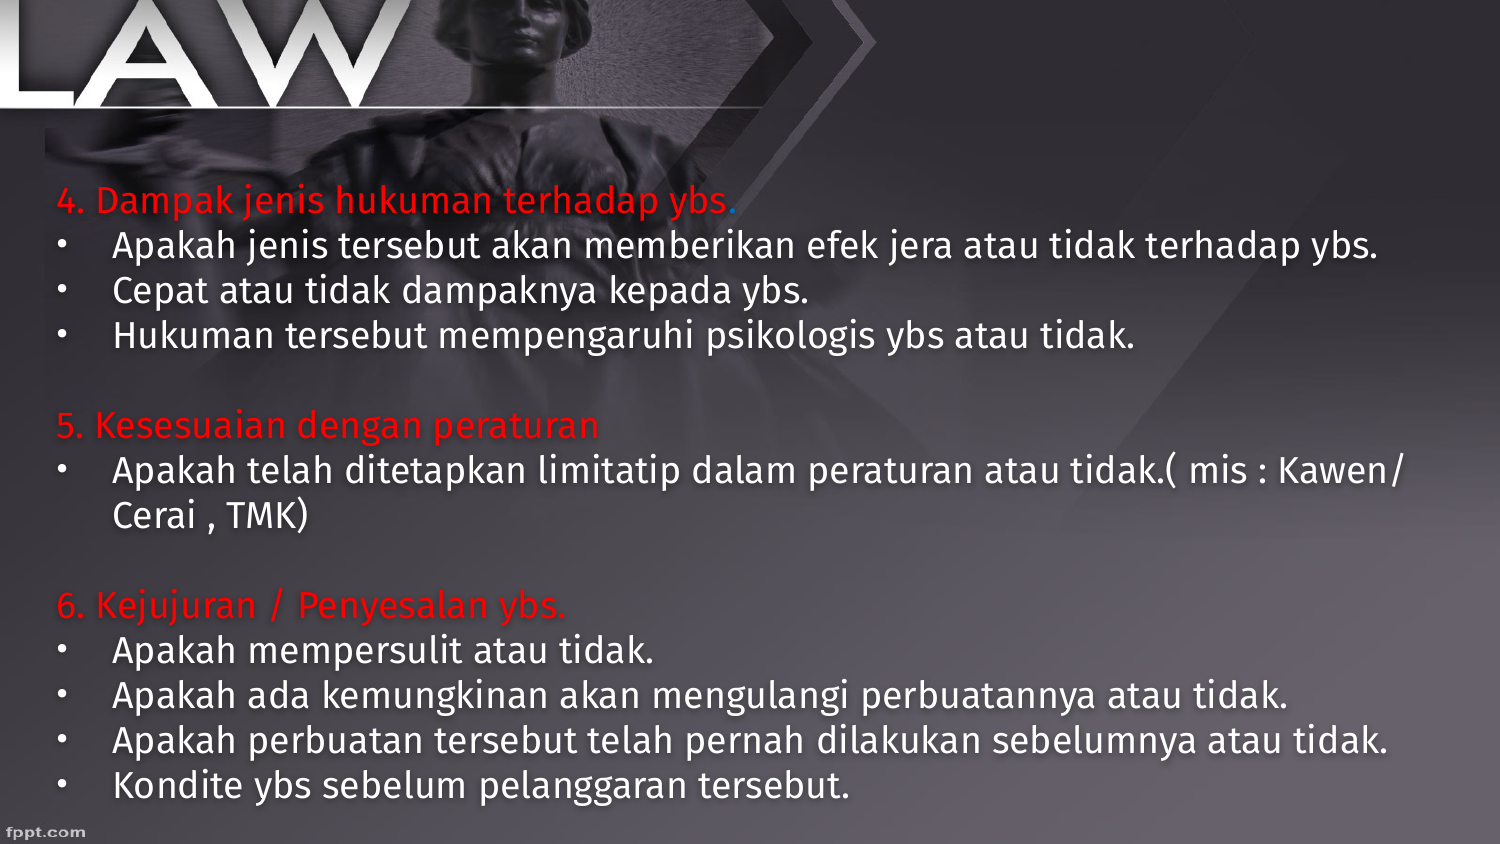

4. Dampak jenis hukuman terhadap ybs.
Apakah jenis tersebut akan memberikan efek jera atau tidak terhadap ybs.
Cepat atau tidak dampaknya kepada ybs.
Hukuman tersebut mempengaruhi psikologis ybs atau tidak.

5. Kesesuaian dengan peraturan
Apakah telah ditetapkan limitatip dalam peraturan atau tidak.( mis : Kawen/ Cerai , TMK)

6. Kejujuran / Penyesalan ybs.
Apakah mempersulit atau tidak.
Apakah ada kemungkinan akan mengulangi perbuatannya atau tidak.
Apakah perbuatan tersebut telah pernah dilakukan sebelumnya atau tidak.
Kondite ybs sebelum pelanggaran tersebut.